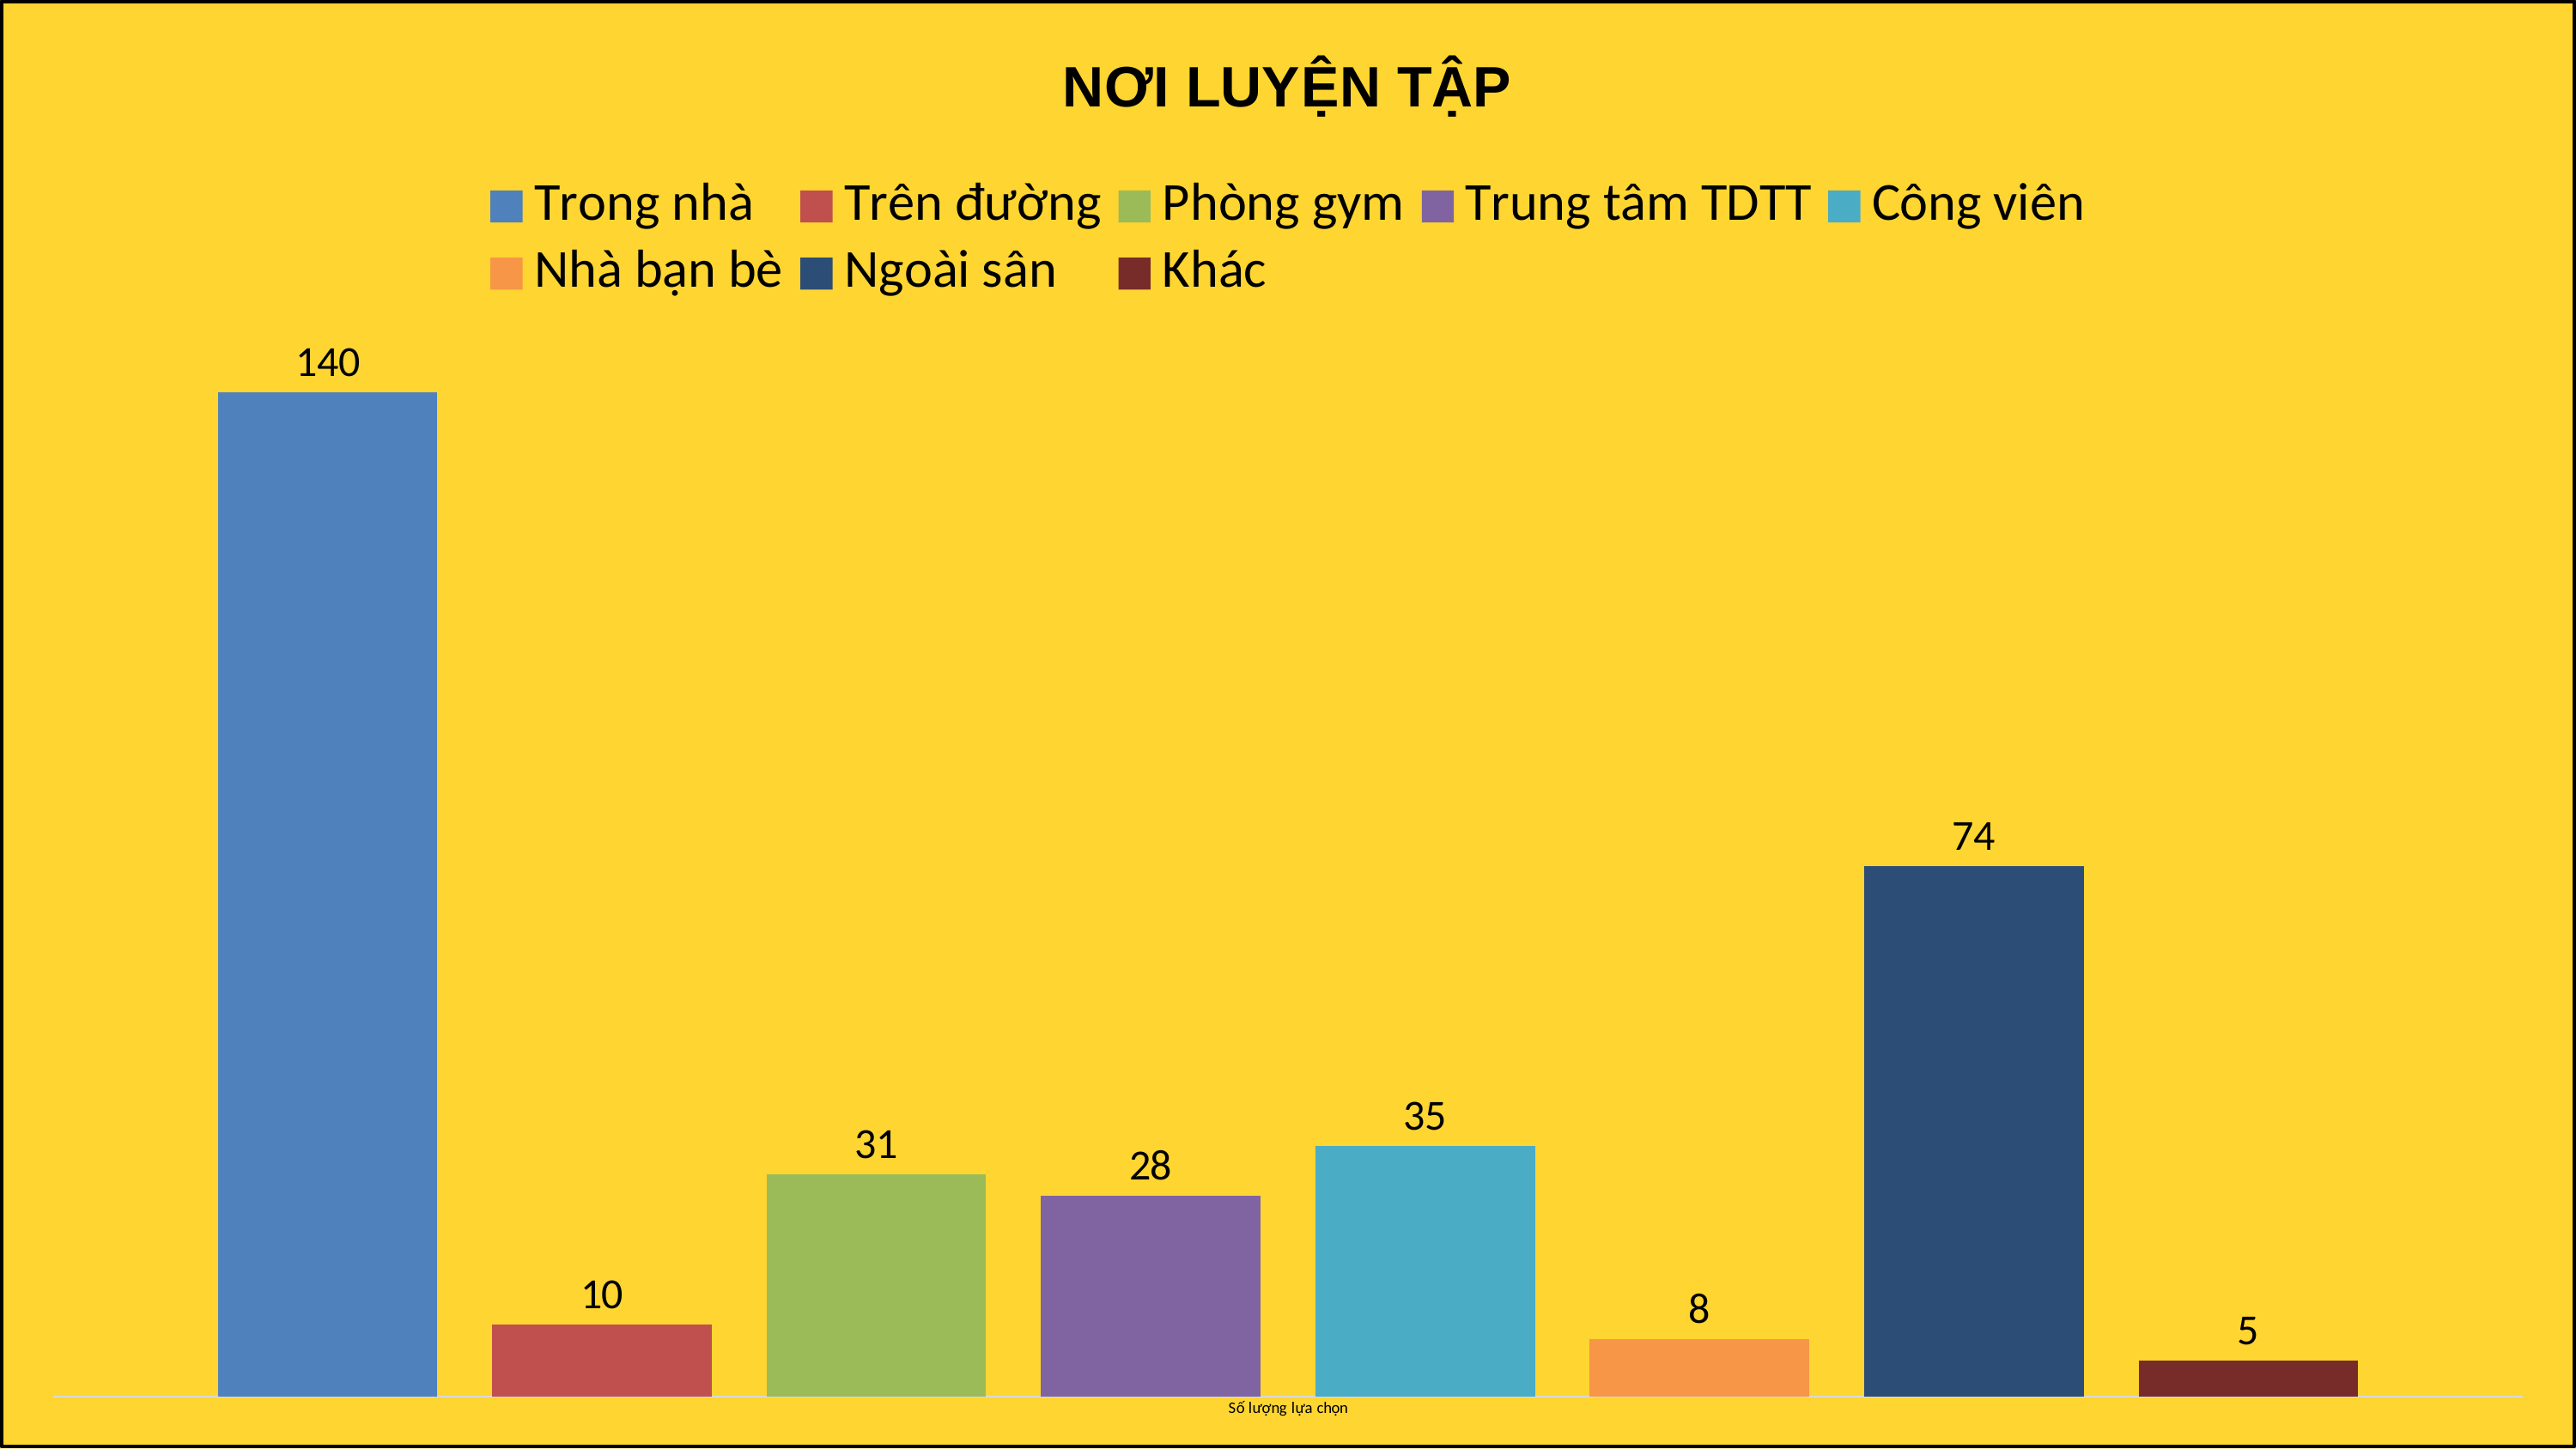

### Chart: NƠI LUYỆN TẬP

| Category | Trong nhà | Trên đường | Phòng gym | Trung tâm TDTT | Công viên | Nhà bạn bè | Ngoài sân | Khác |
|---|---|---|---|---|---|---|---|---|
| Số lượng lựa chọn | 140.0 | 10.0 | 31.0 | 28.0 | 35.0 | 8.0 | 74.0 | 5.0 |